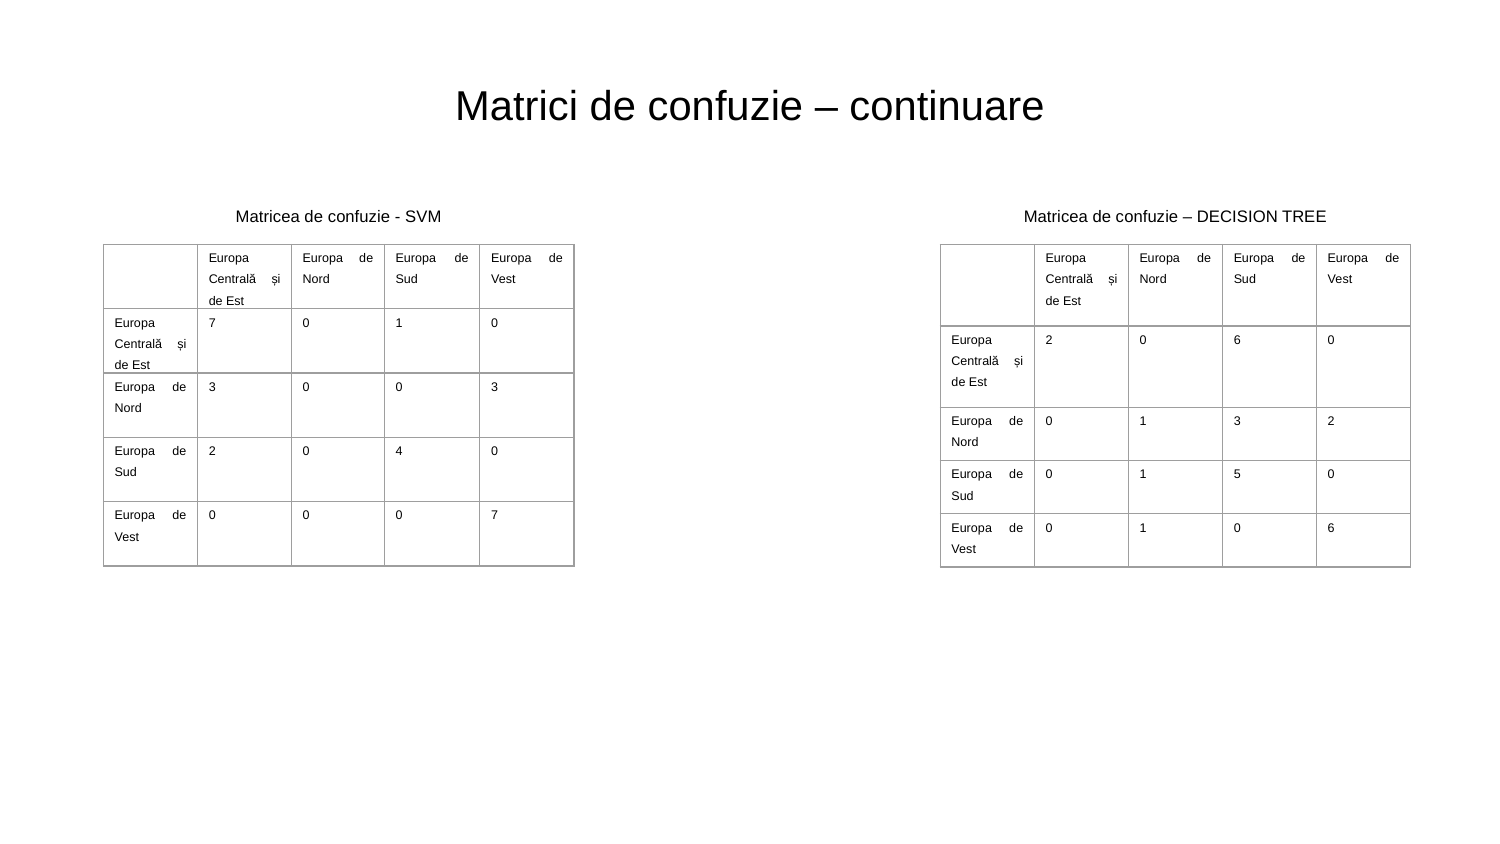

# Matrici de confuzie – continuare
Matricea de confuzie - SVM
Matricea de confuzie – DECISION TREE
|  | Europa Centrală și de Est | Europa de Nord | Europa de Sud | Europa de Vest |
| --- | --- | --- | --- | --- |
| Europa Centrală și de Est | 7 | 0 | 1 | 0 |
| Europa de Nord | 3 | 0 | 0 | 3 |
| Europa de Sud | 2 | 0 | 4 | 0 |
| Europa de Vest | 0 | 0 | 0 | 7 |
|  | Europa Centrală și de Est | Europa de Nord | Europa de Sud | Europa de Vest |
| --- | --- | --- | --- | --- |
| Europa Centrală și de Est | 2 | 0 | 6 | 0 |
| Europa de Nord | 0 | 1 | 3 | 2 |
| Europa de Sud | 0 | 1 | 5 | 0 |
| Europa de Vest | 0 | 1 | 0 | 6 |